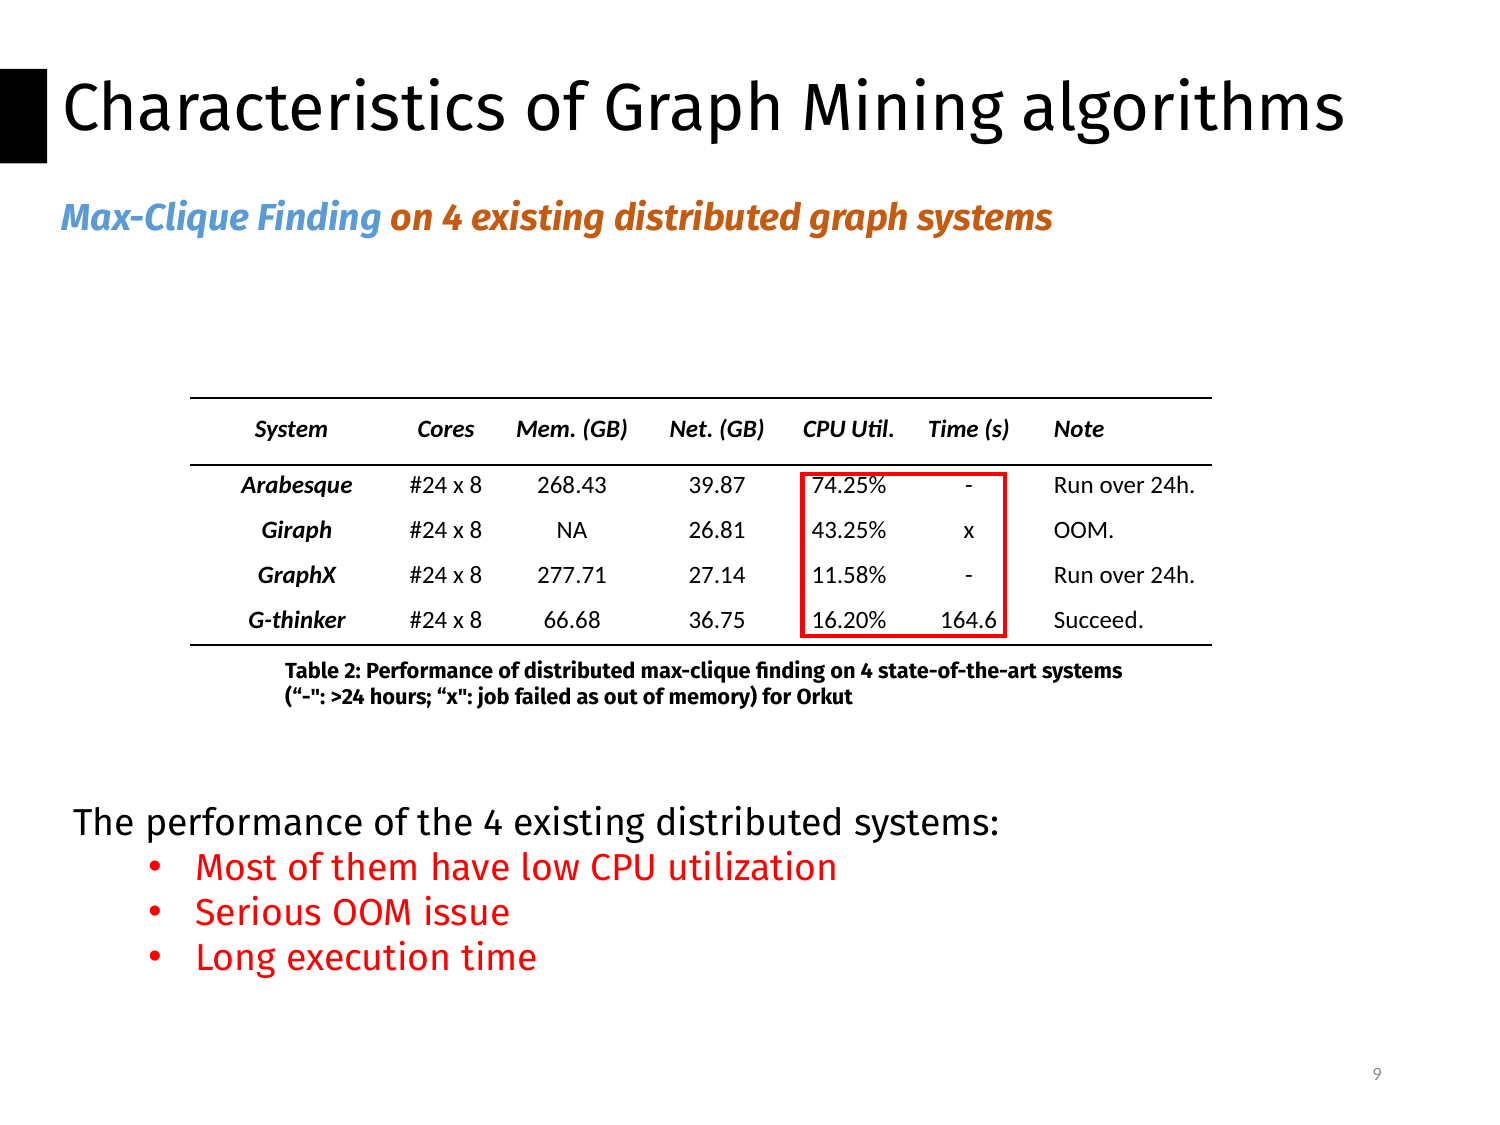

# Characteristics of Graph Mining algorithms

Max-Clique Finding on 4 existing distributed graph systems
| System | Cores | Mem. (GB) | Net. (GB) | CPU Util. | Time (s) | Note |
| --- | --- | --- | --- | --- | --- | --- |
| Arabesque | #24 x 8 | 268.43 | 39.87 | 74.25% | - | Run over 24h. |
| Giraph | #24 x 8 | NA | 26.81 | 43.25% | x | OOM. |
| GraphX | #24 x 8 | 277.71 | 27.14 | 11.58% | - | Run over 24h. |
| G-thinker | #24 x 8 | 66.68 | 36.75 | 16.20% | 164.6 | Succeed. |

Table 2: Performance of distributed max-clique finding on 4 state-of-the-art systems
(“-": >24 hours; “x": job failed as out of memory) for Orkut
The performance of the 4 existing distributed systems:
Most of them have low CPU utilization
Serious OOM issue
Long execution time
9